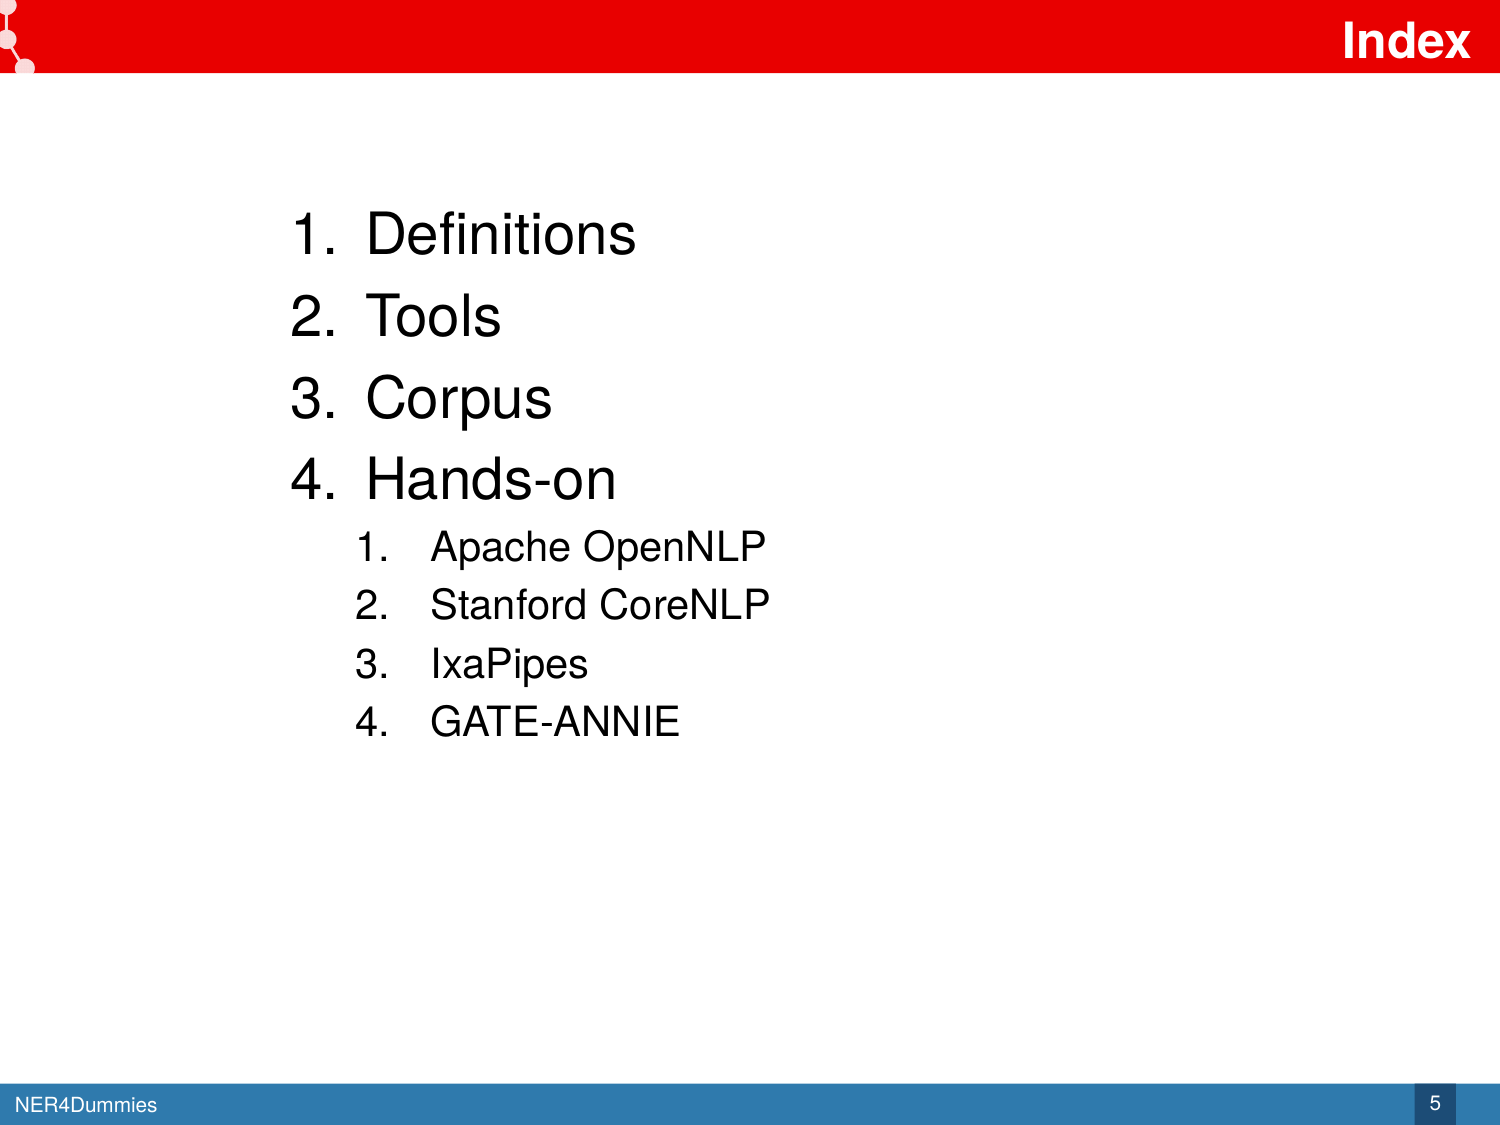

# Index
Definitions
Tools
Corpus
Hands-on
Apache OpenNLP
Stanford CoreNLP
IxaPipes
GATE-ANNIE

5